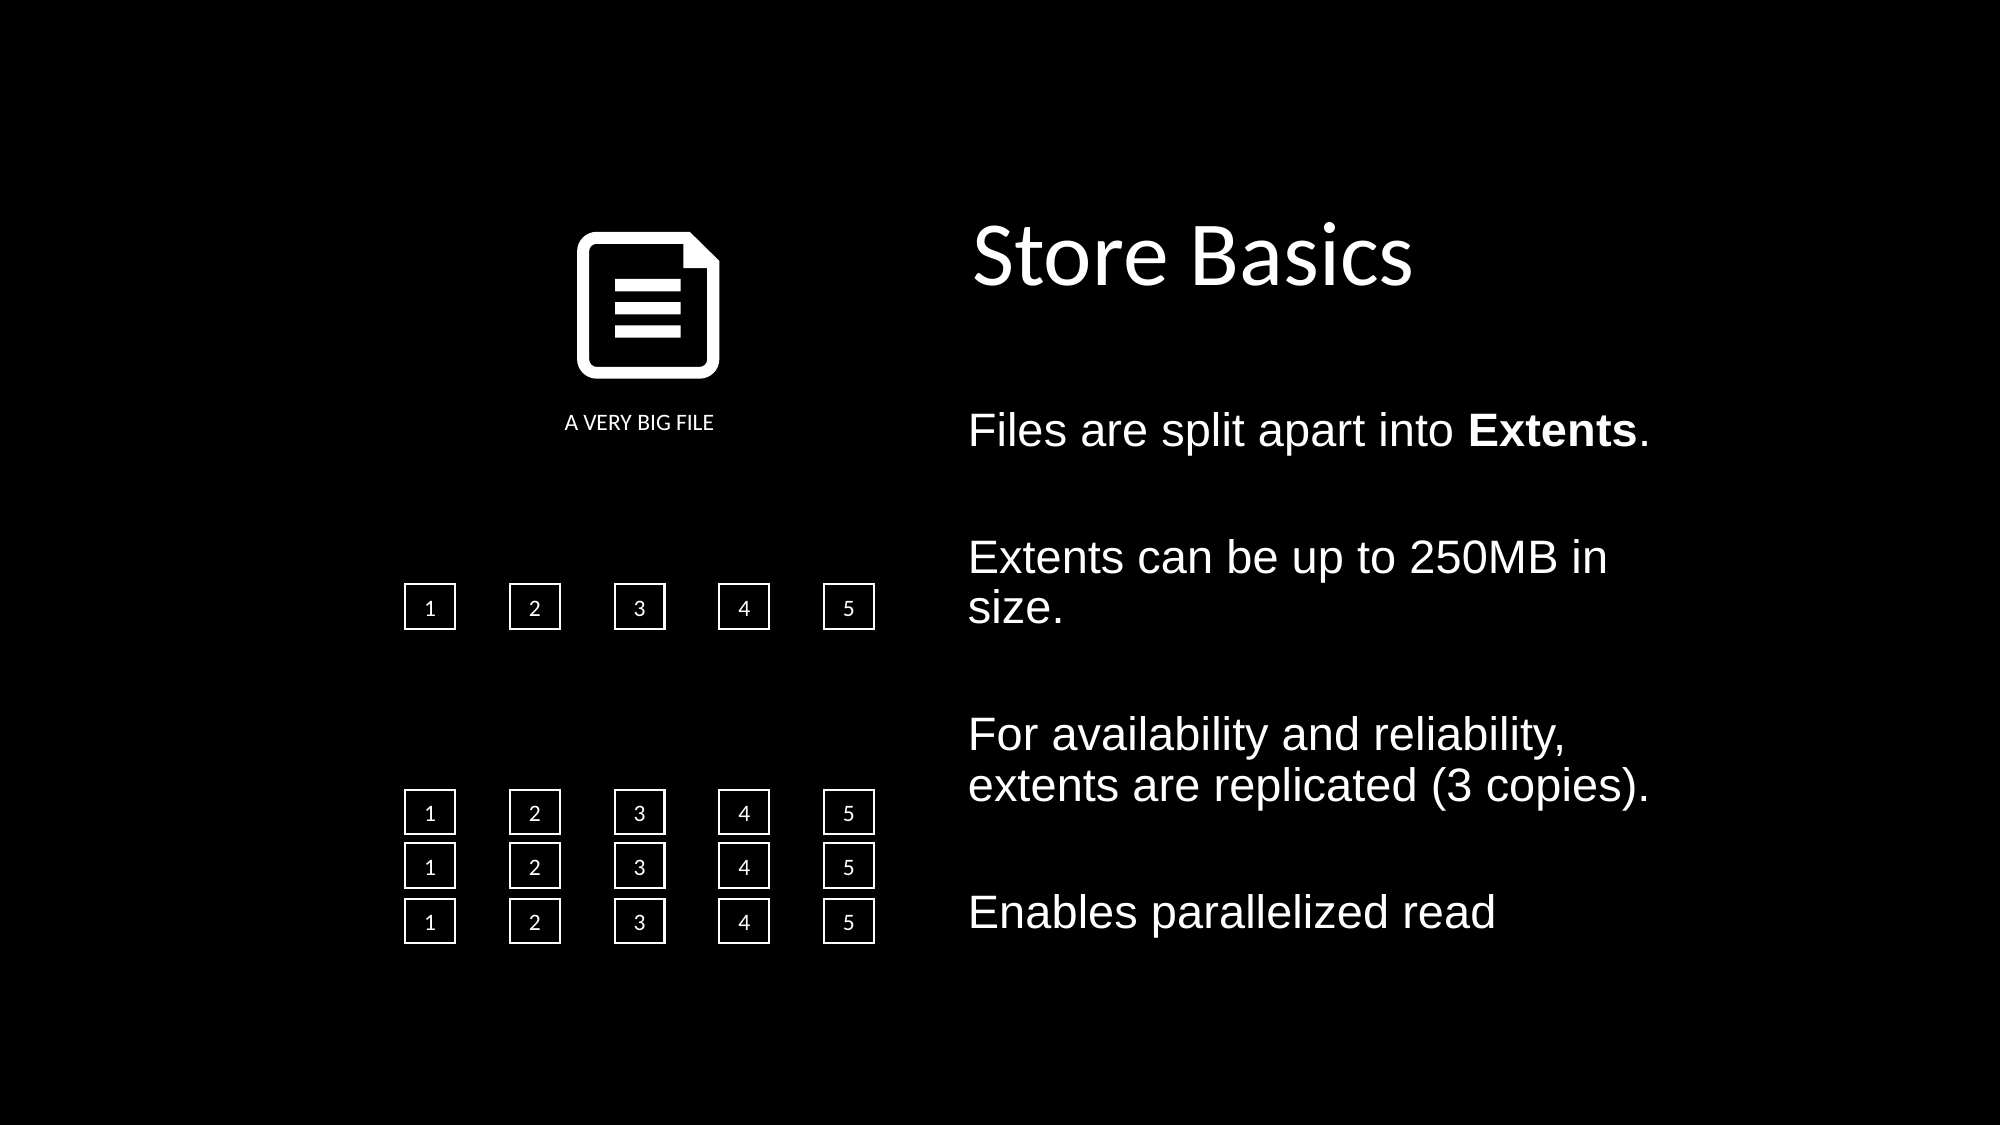

# Store Basics

A VERY BIG FILE
Files are split apart into Extents.

Extents can be up to 250MB in size.

For availability and reliability, extents are replicated (3 copies).

Enables parallelized read

1
2
3
4
5
1
2
3
4
5
1
2
3
4
5
1
2
3
4
5